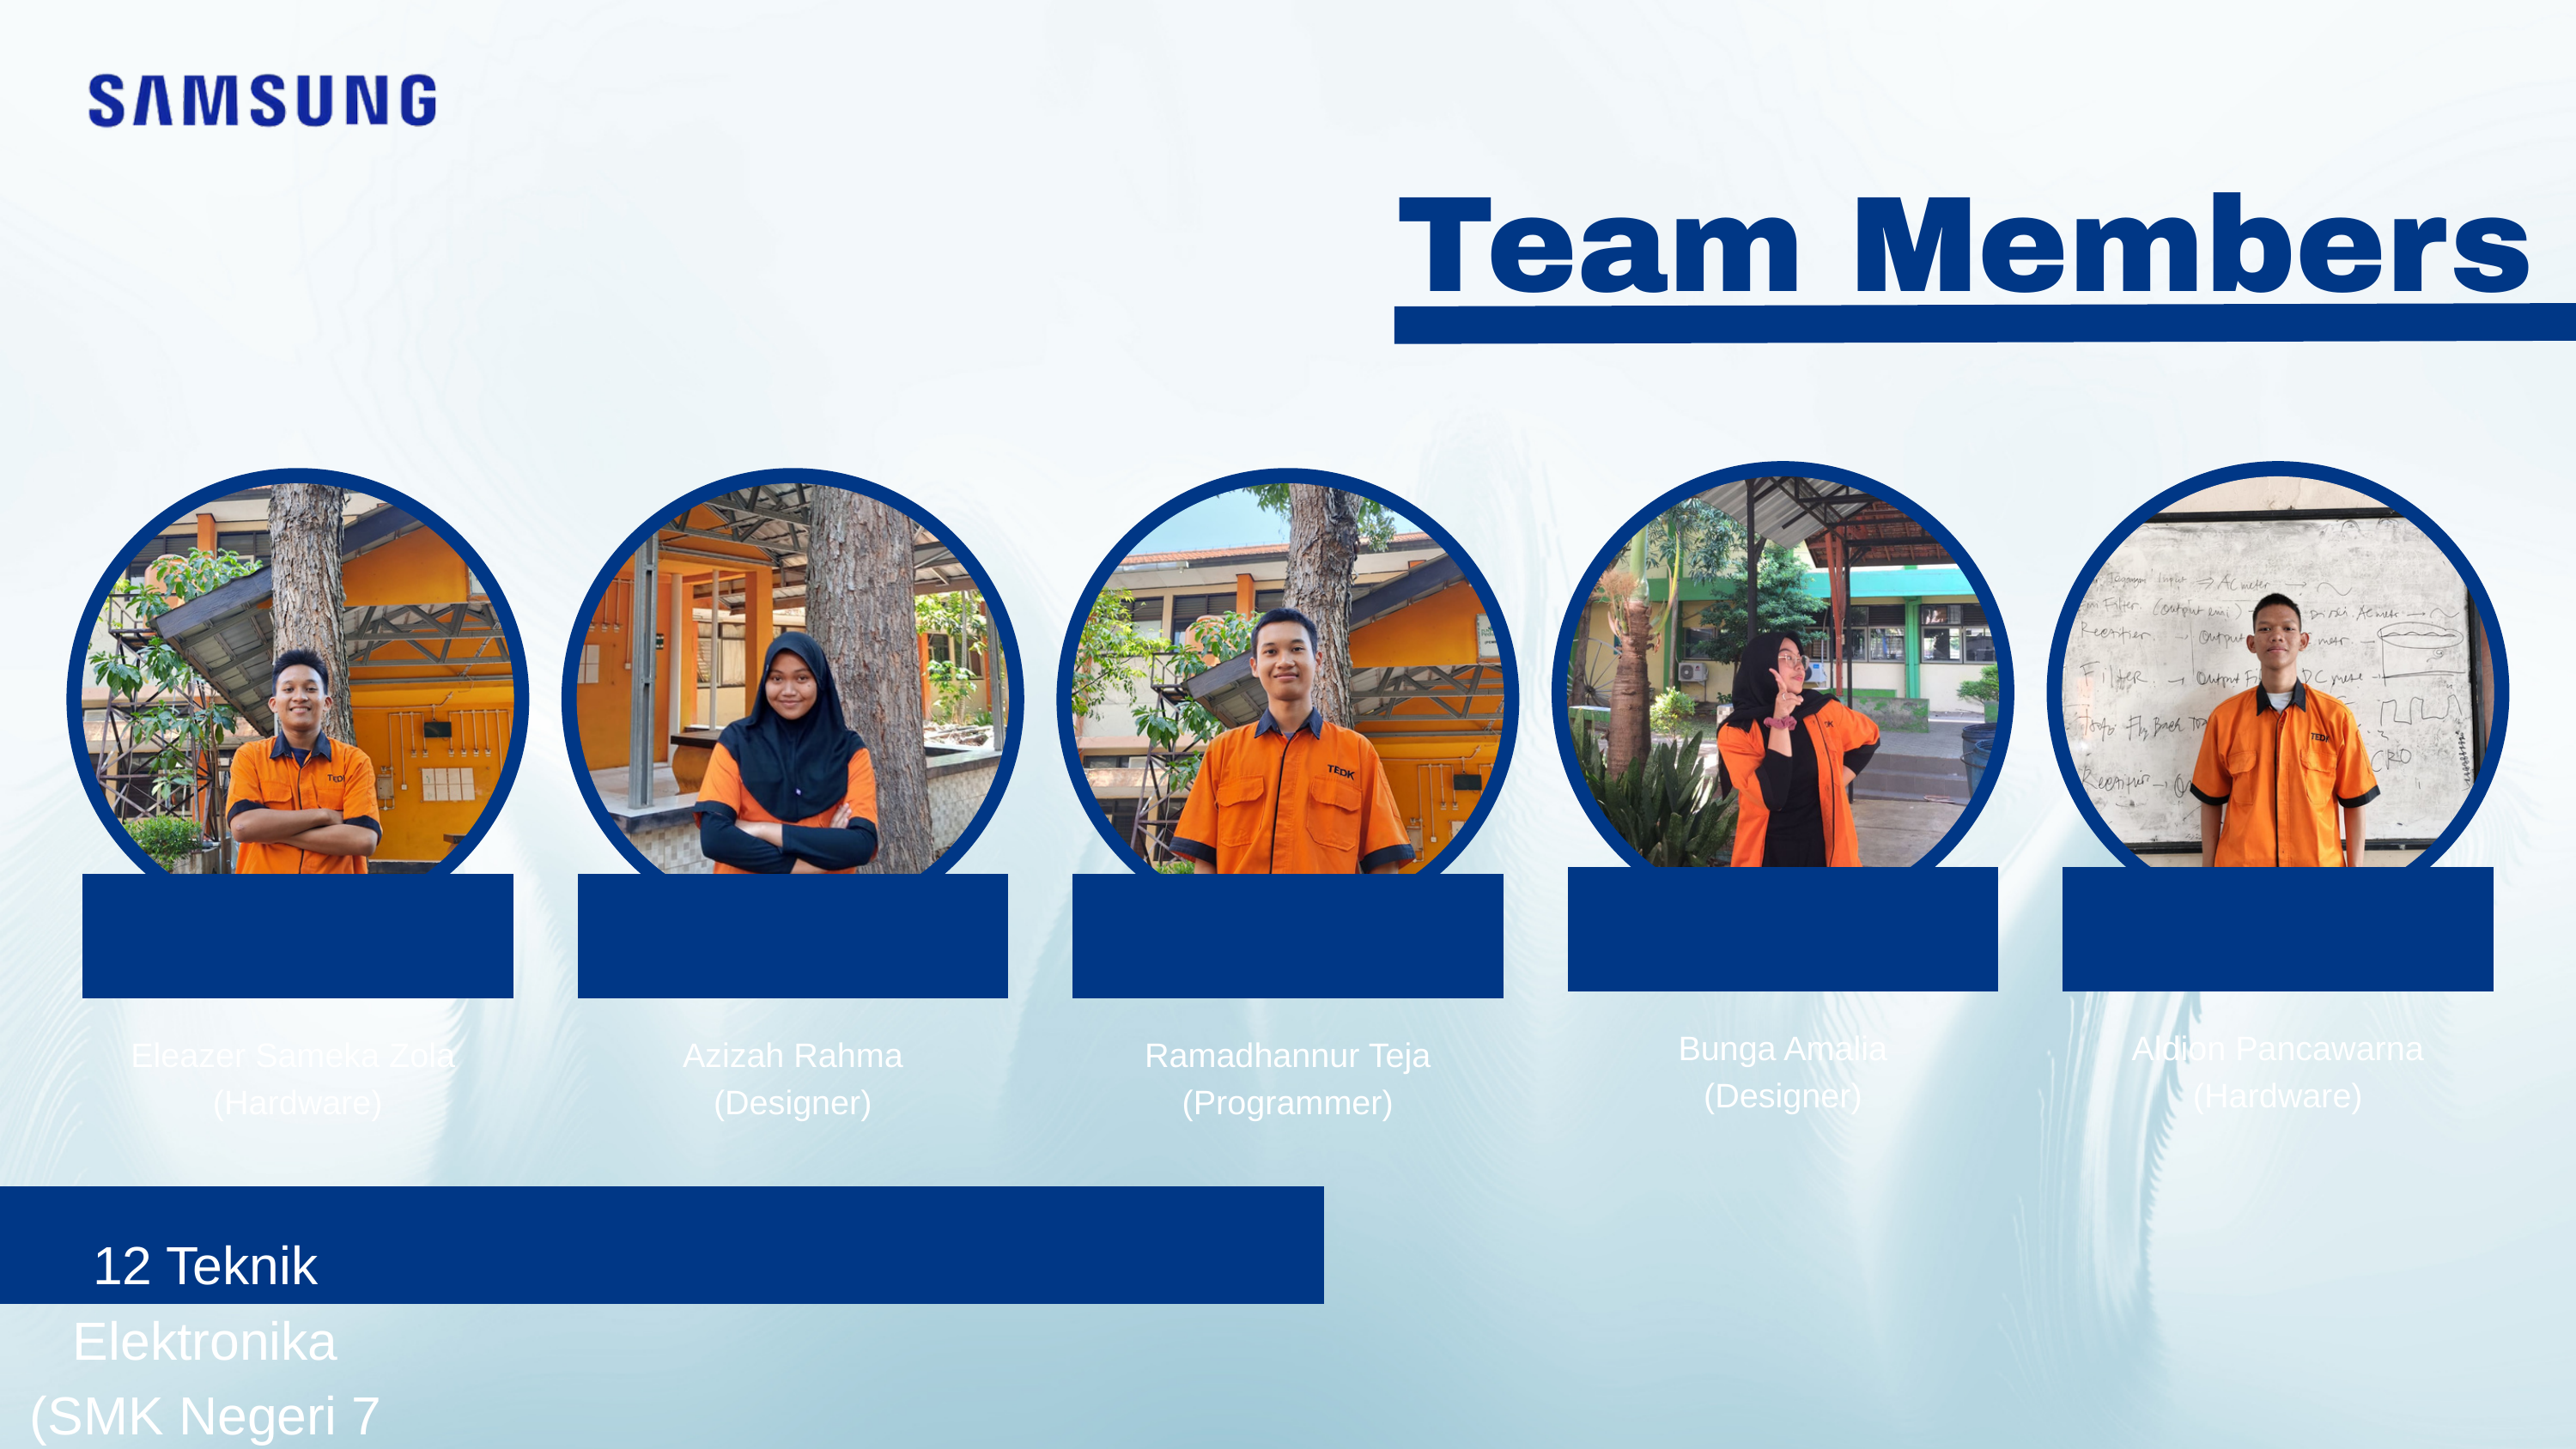

Team Members

Bunga Amalia
(Designer)

Aldion Pancawarna
(Hardware)

Eleazer Sameka Zola
(Hardware)

Azizah Rahma
(Designer)

Ramadhannur Teja
(Programmer)

12 Teknik Elektronika (SMK Negeri 7 Semarang)